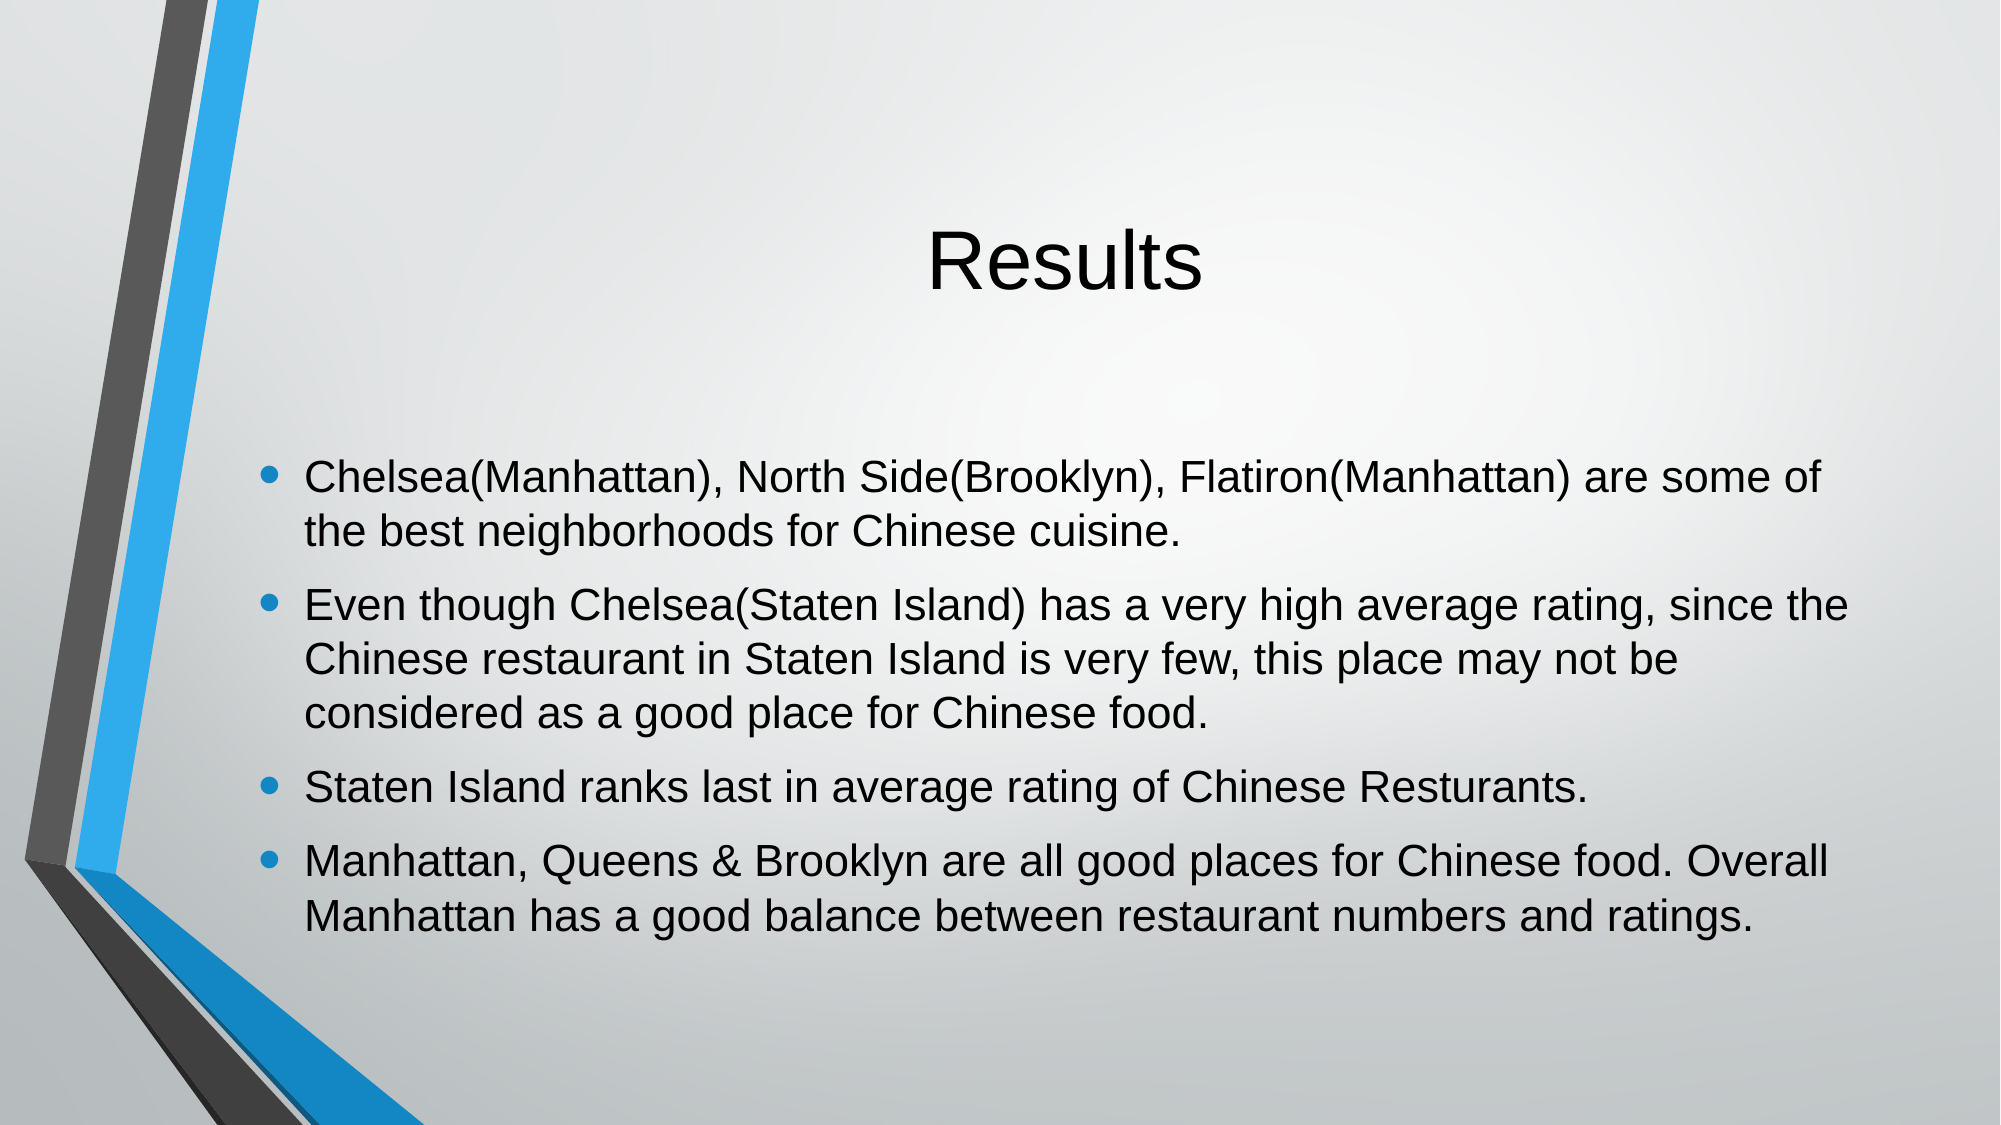

# Results
Chelsea(Manhattan), North Side(Brooklyn), Flatiron(Manhattan) are some of the best neighborhoods for Chinese cuisine.
Even though Chelsea(Staten Island) has a very high average rating, since the Chinese restaurant in Staten Island is very few, this place may not be considered as a good place for Chinese food.
Staten Island ranks last in average rating of Chinese Resturants.
Manhattan, Queens & Brooklyn are all good places for Chinese food. Overall Manhattan has a good balance between restaurant numbers and ratings.